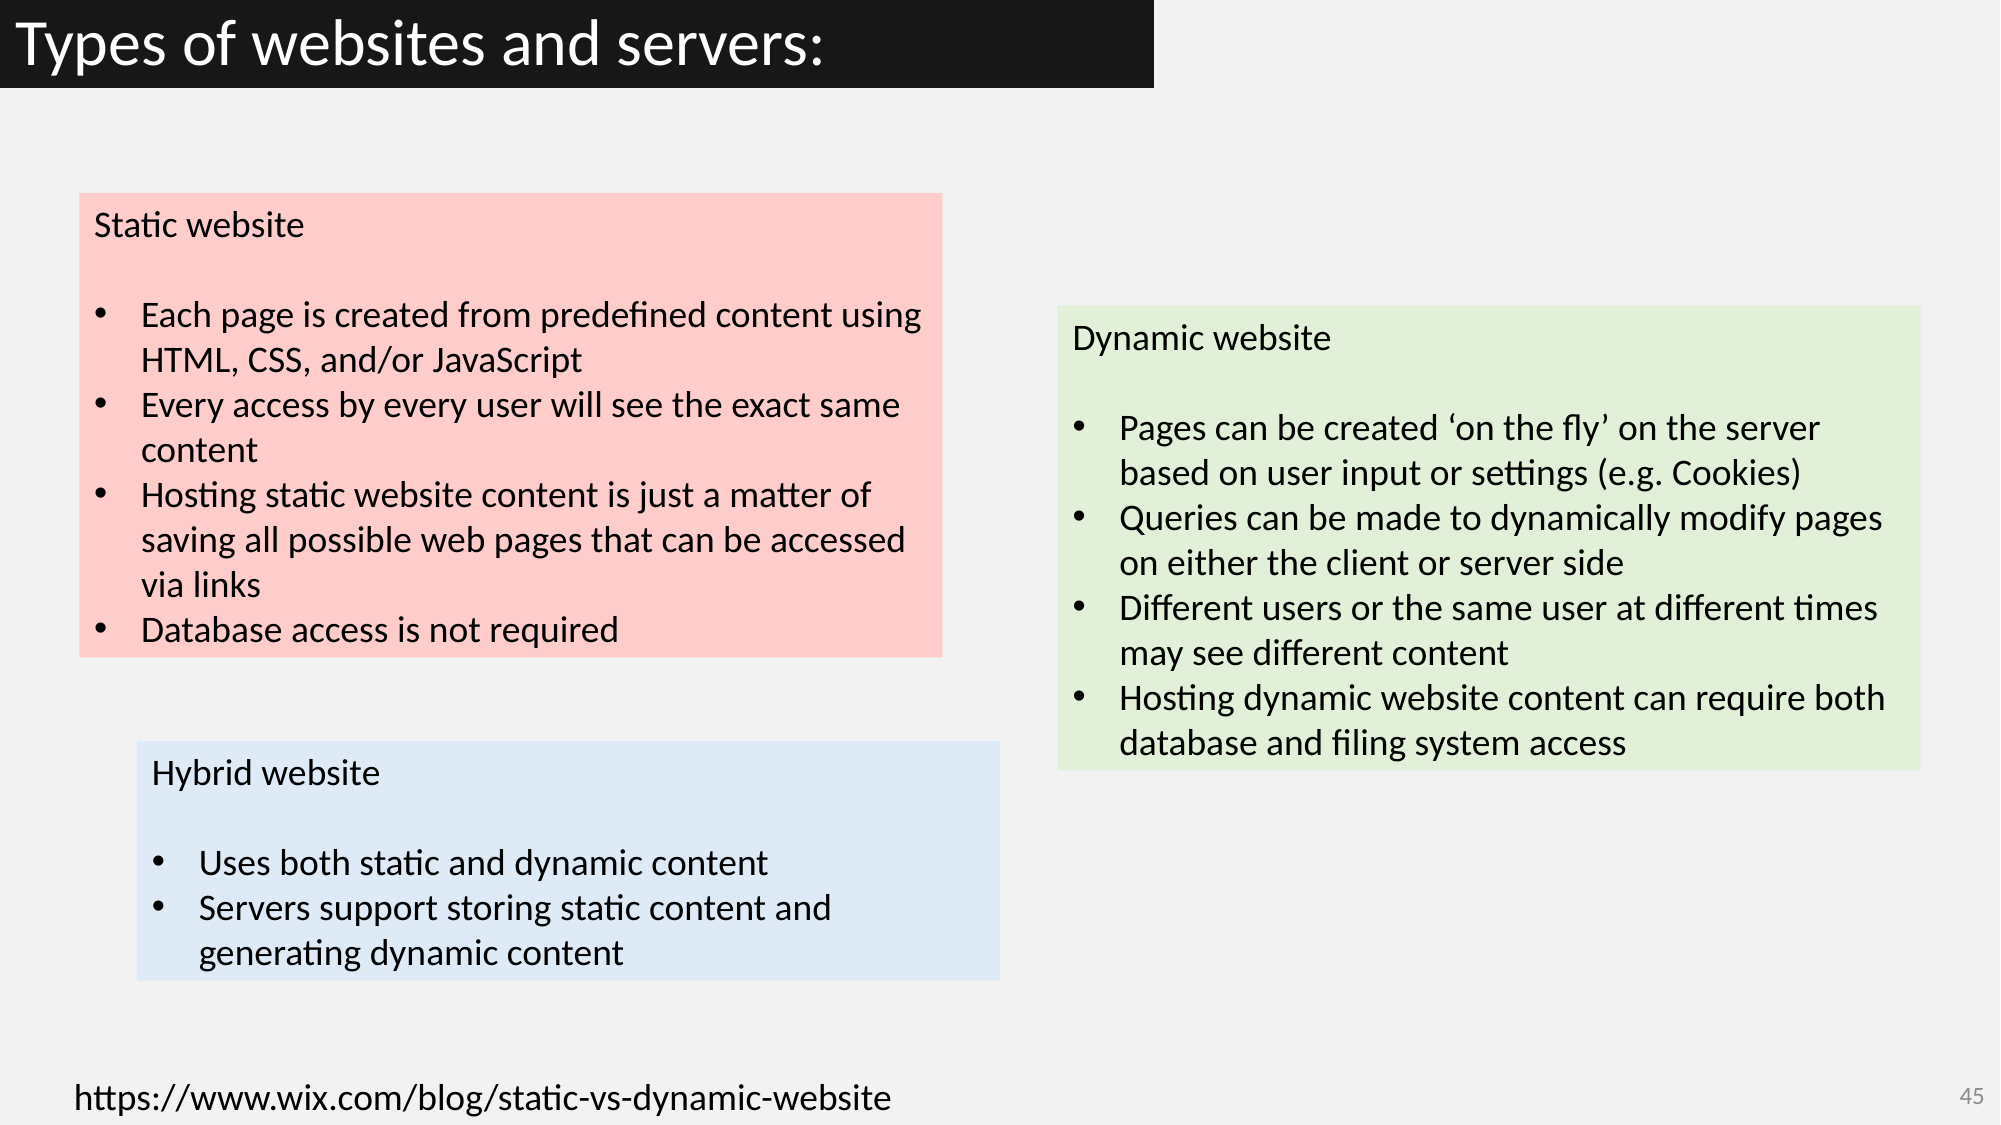

# Types of websites and servers:
Static website

Each page is created from predefined content using HTML, CSS, and/or JavaScript
Every access by every user will see the exact same content
Hosting static website content is just a matter of saving all possible web pages that can be accessed via links
Database access is not required
Dynamic website

Pages can be created ‘on the fly’ on the server based on user input or settings (e.g. Cookies)
Queries can be made to dynamically modify pages on either the client or server side
Different users or the same user at different times may see different content
Hosting dynamic website content can require both database and filing system access
Hybrid website

Uses both static and dynamic content
Servers support storing static content and generating dynamic content
https://www.wix.com/blog/static-vs-dynamic-website
45